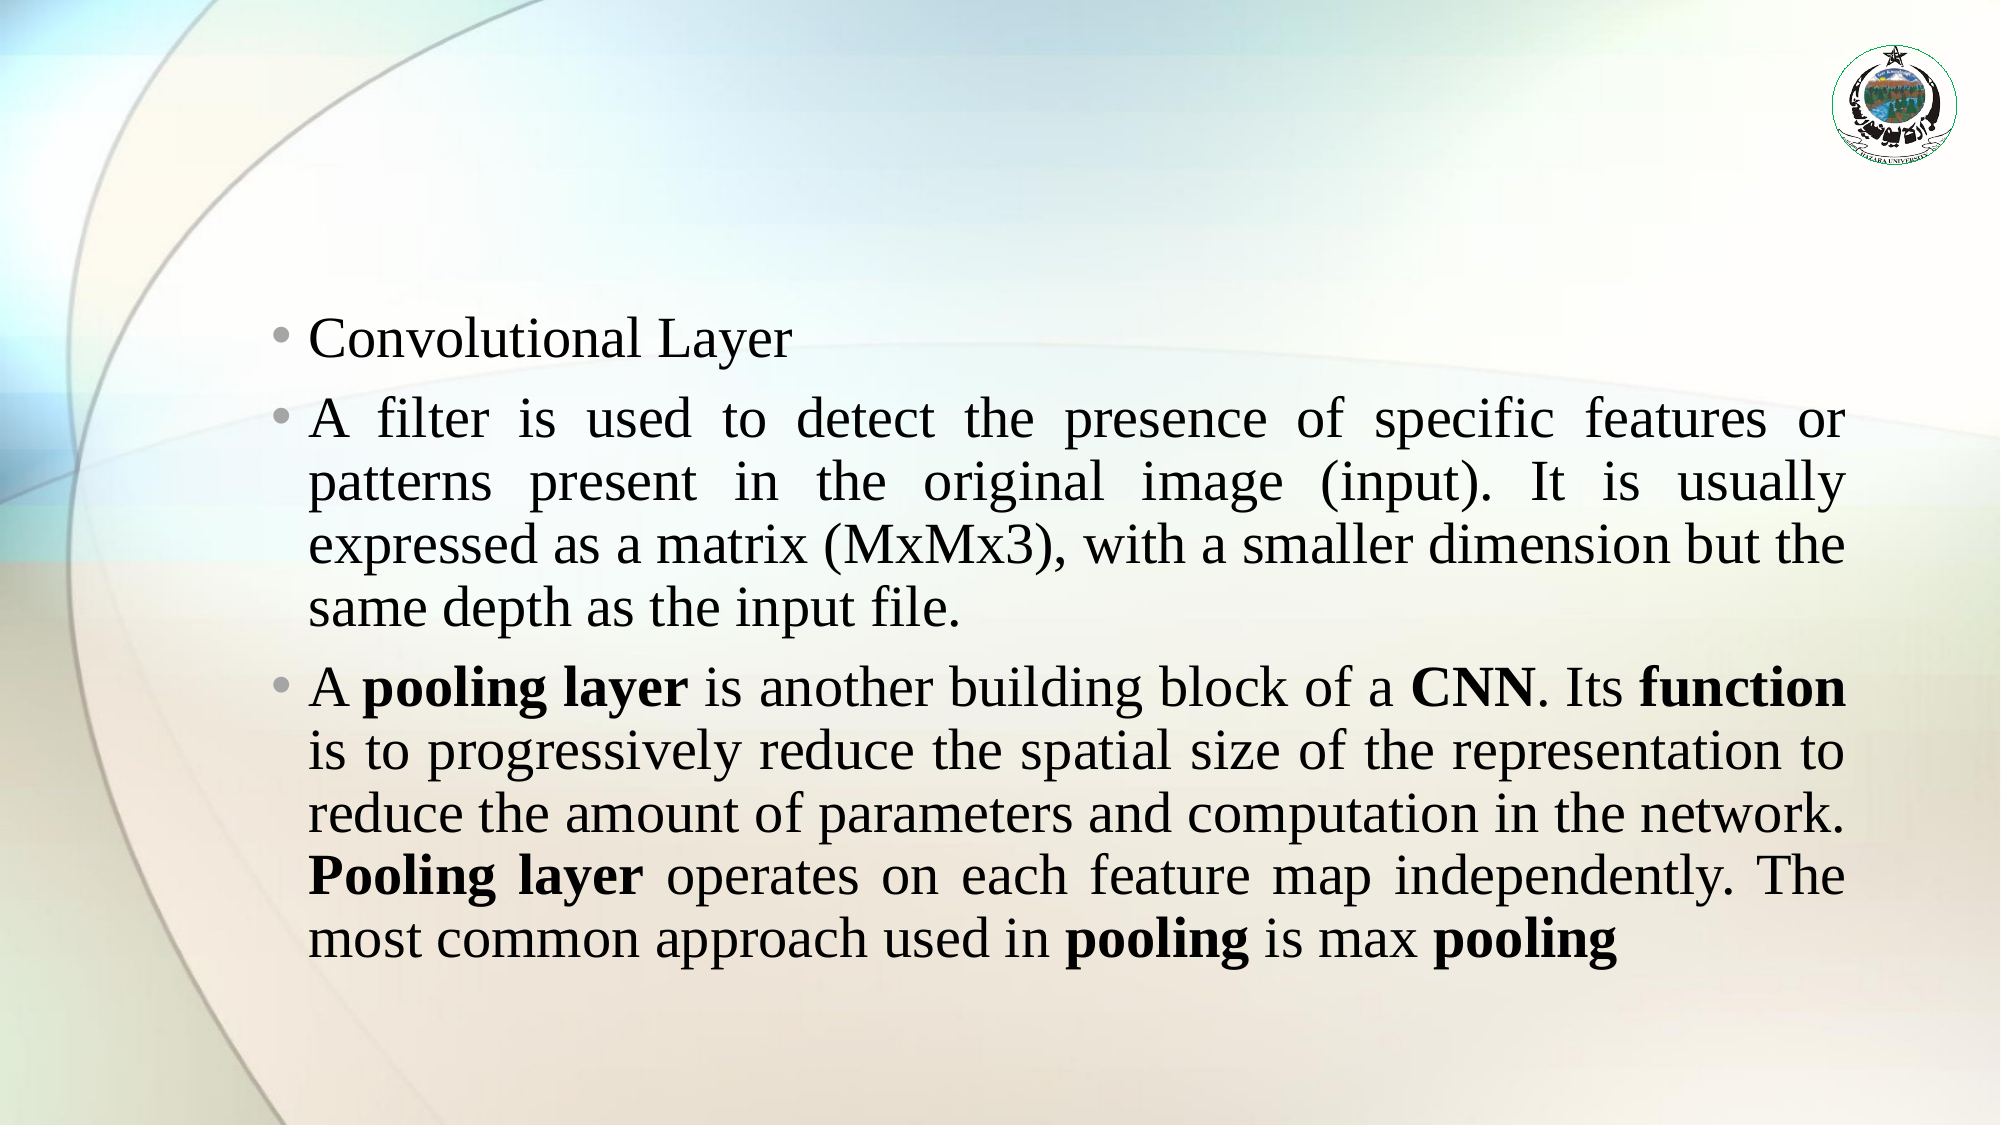

#
Convolutional Layer
A filter is used to detect the presence of specific features or patterns present in the original image (input). It is usually expressed as a matrix (MxMx3), with a smaller dimension but the same depth as the input file.
A pooling layer is another building block of a CNN. Its function is to progressively reduce the spatial size of the representation to reduce the amount of parameters and computation in the network. Pooling layer operates on each feature map independently. The most common approach used in pooling is max pooling